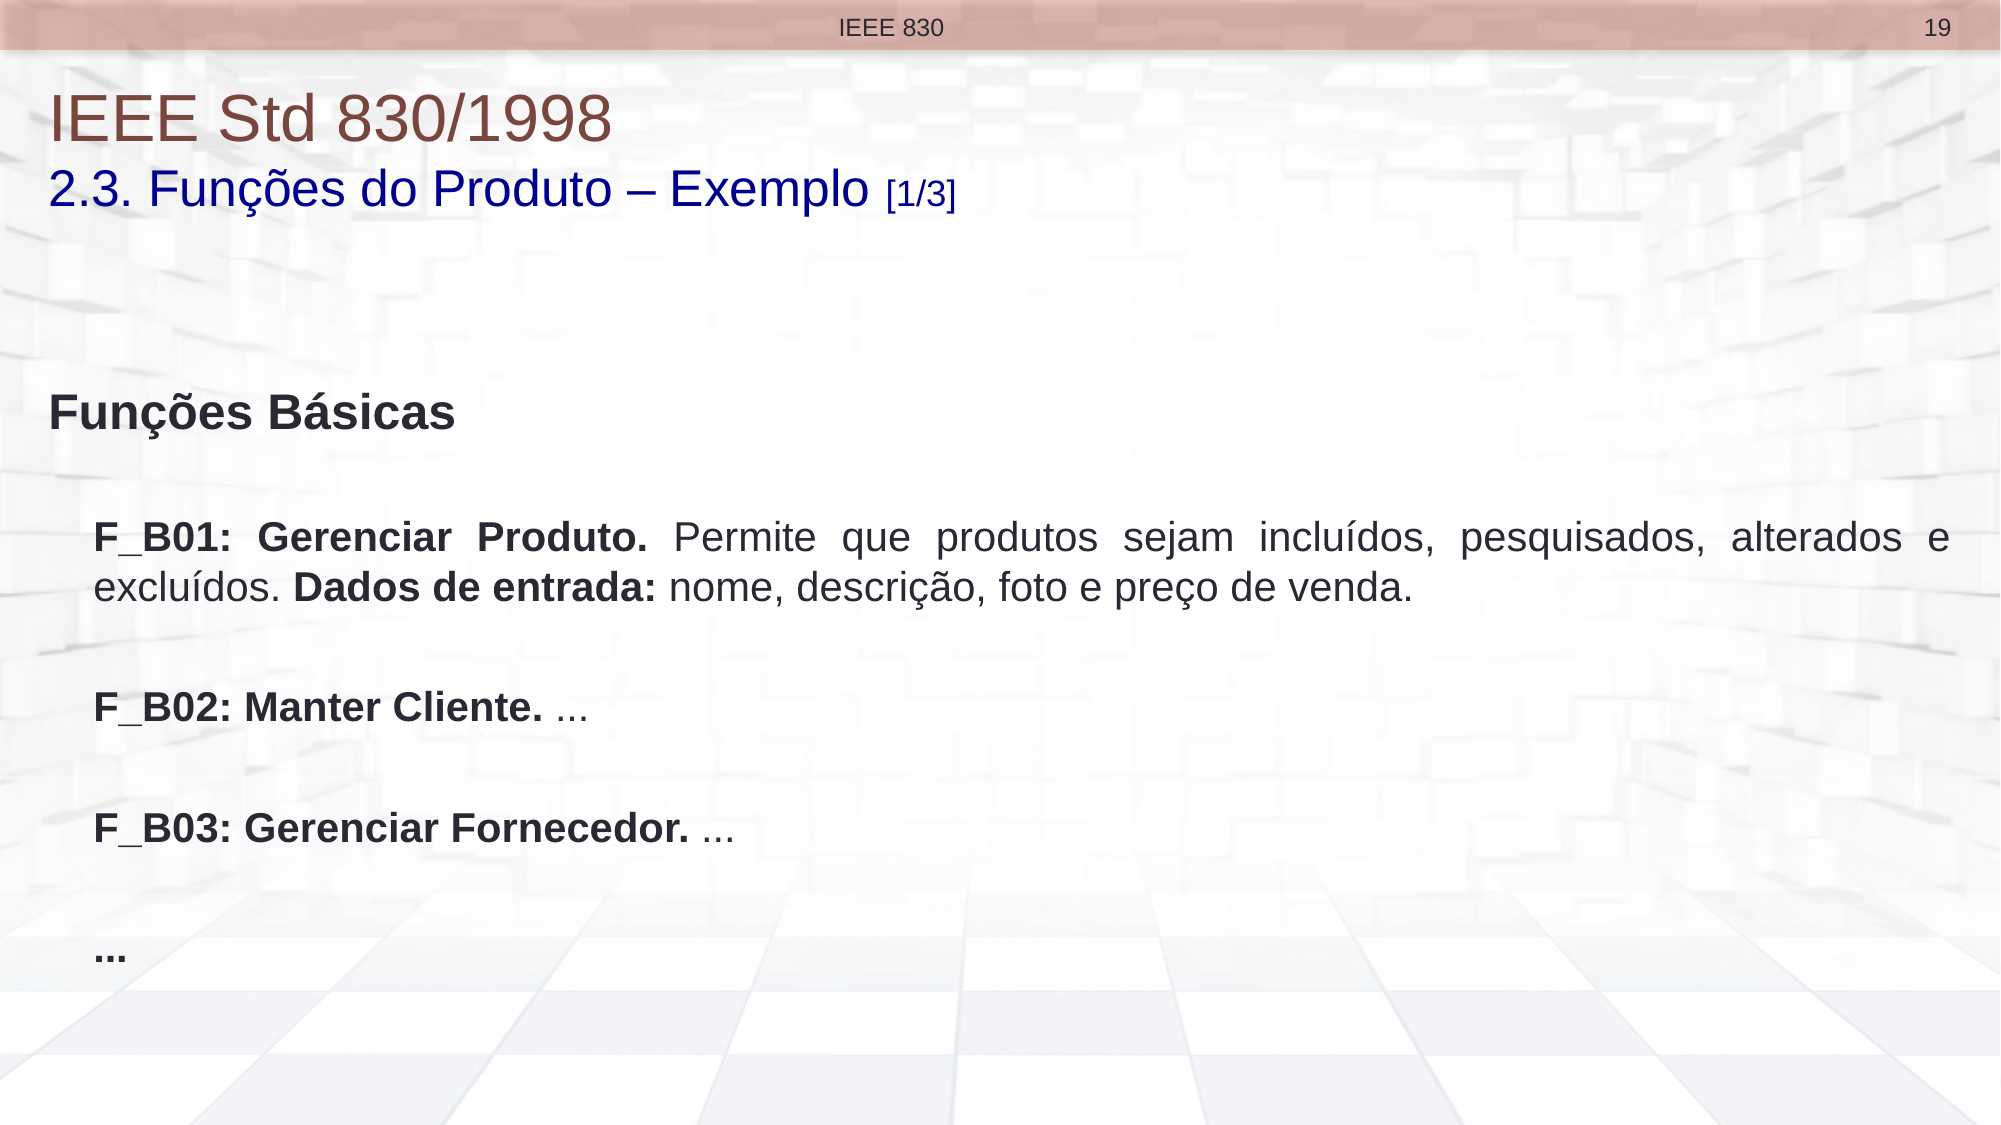

19
IEEE 830
# IEEE Std 830/1998 2.3. Funções do Produto – Exemplo [1/3]
Funções Básicas

F_B01: Gerenciar Produto. Permite que produtos sejam incluídos, pesquisados, alterados e excluídos. Dados de entrada: nome, descrição, foto e preço de venda.

F_B02: Manter Cliente. ...

F_B03: Gerenciar Fornecedor. ...

...